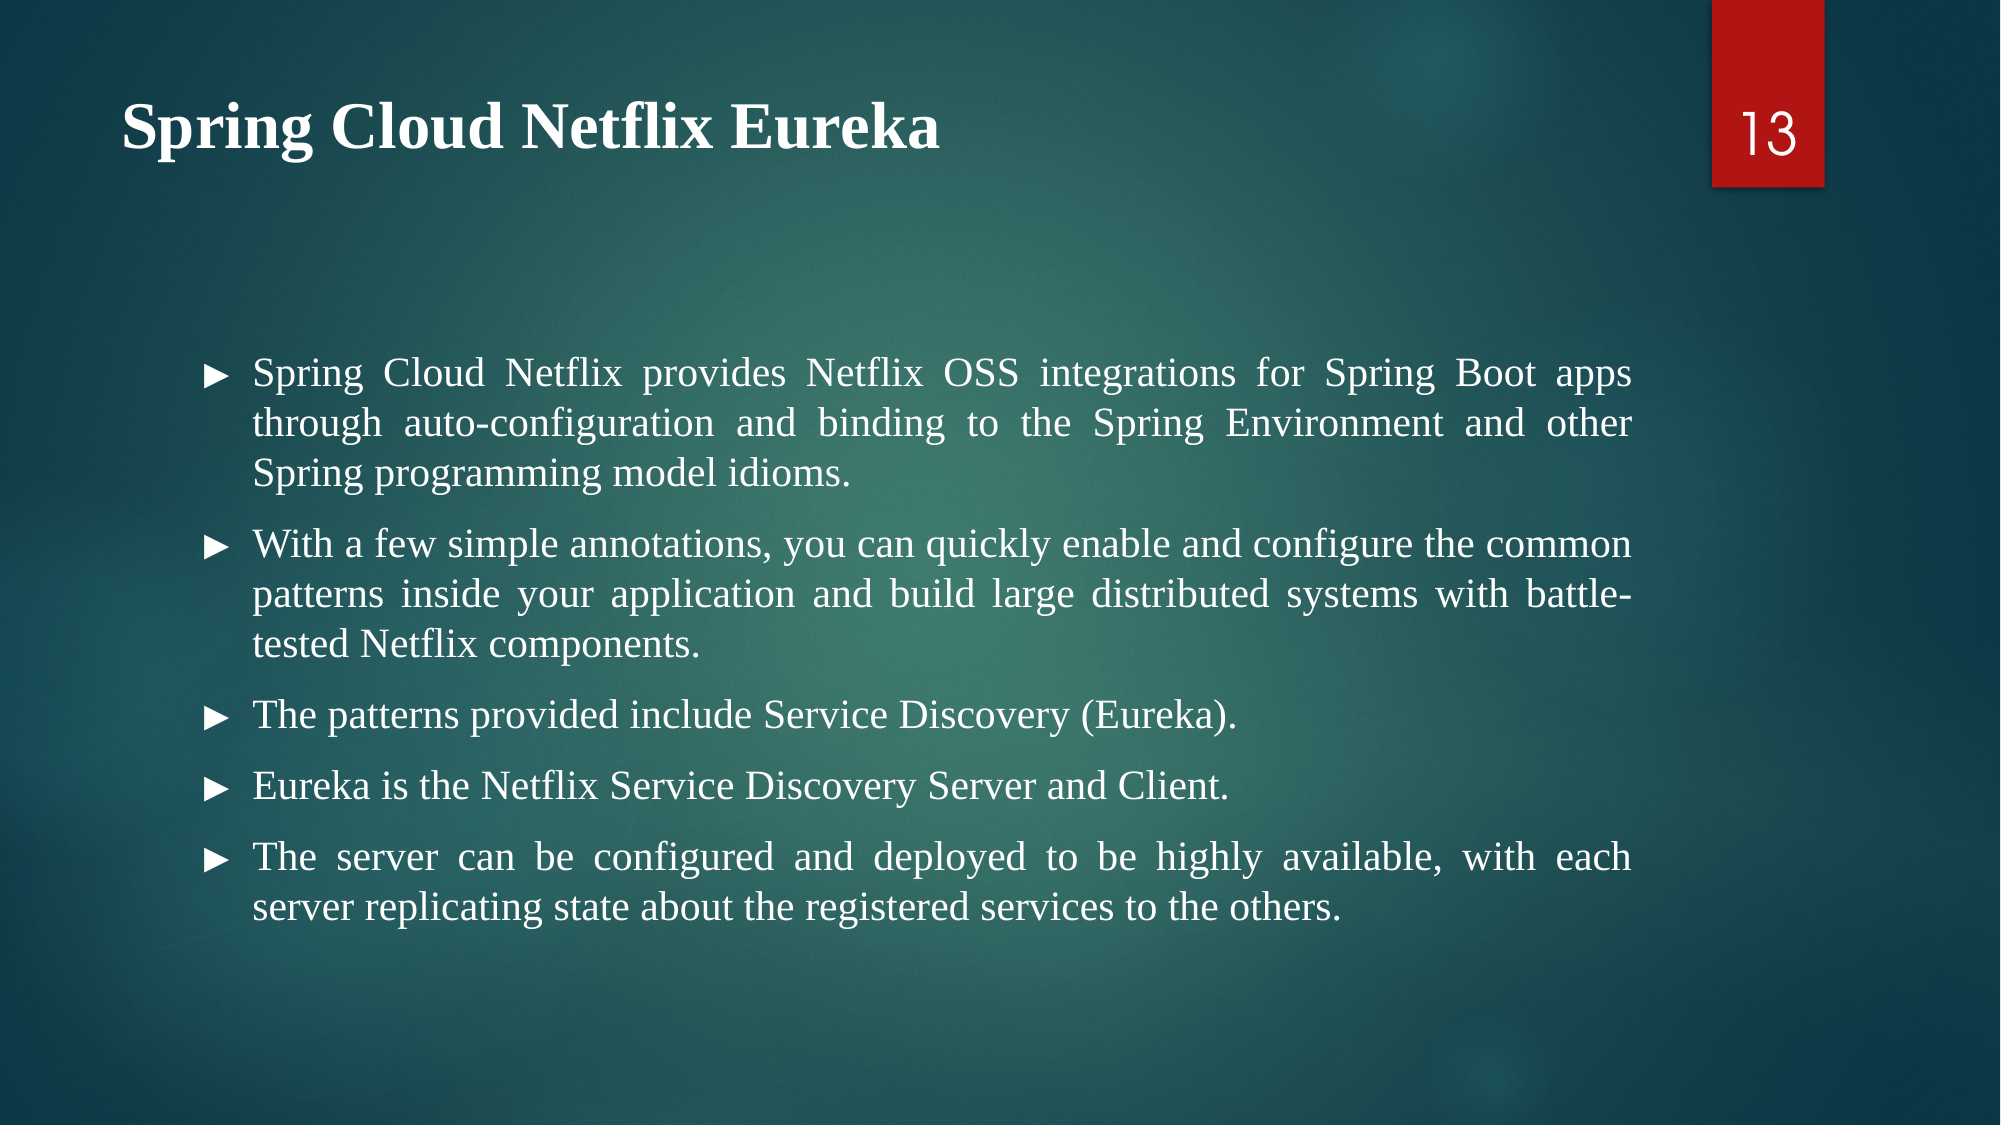

13
# Spring Cloud Netflix Eureka
Spring Cloud Netflix provides Netflix OSS integrations for Spring Boot apps through auto-configuration and binding to the Spring Environment and other Spring programming model idioms.
With a few simple annotations, you can quickly enable and configure the common patterns inside your application and build large distributed systems with battle-tested Netflix components.
The patterns provided include Service Discovery (Eureka).
Eureka is the Netflix Service Discovery Server and Client.
The server can be configured and deployed to be highly available, with each server replicating state about the registered services to the others.